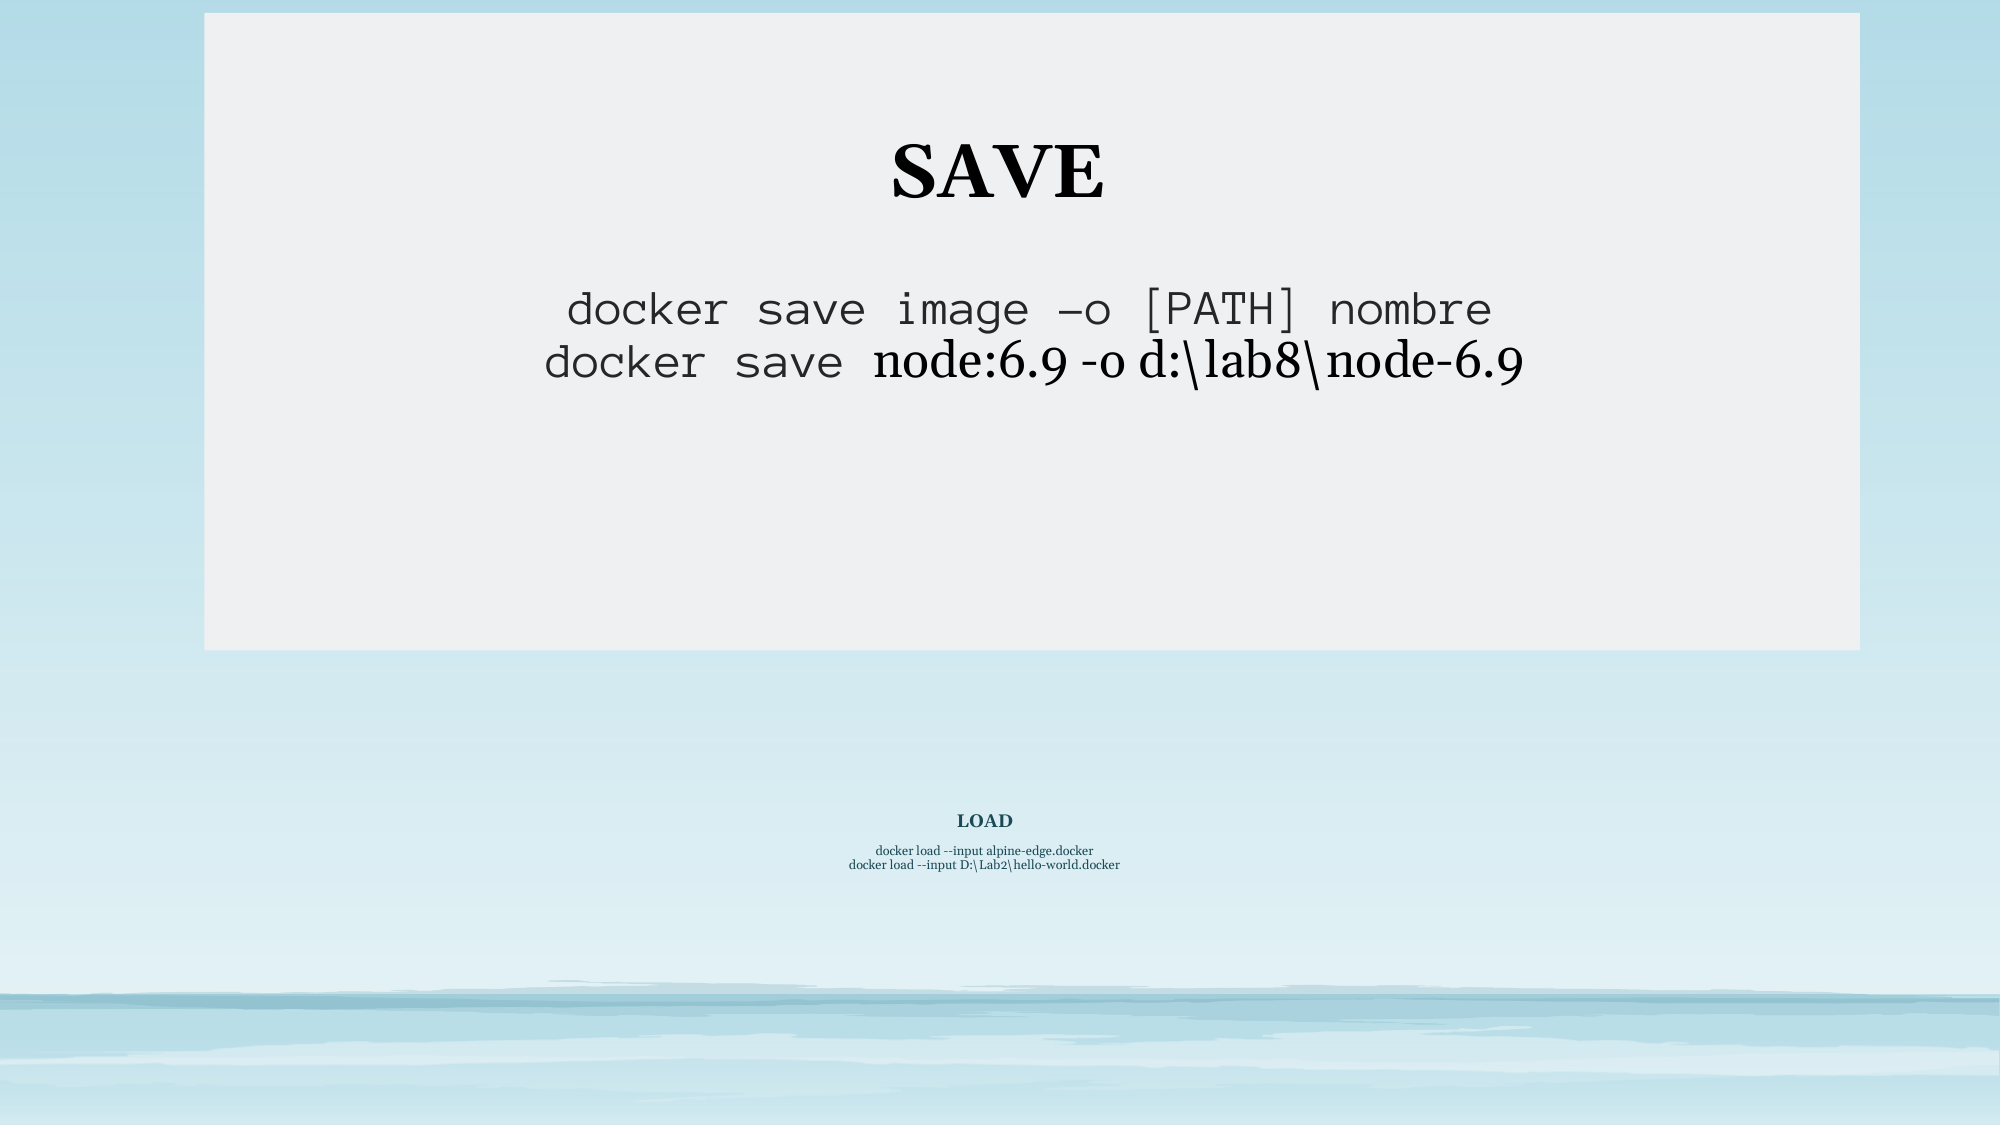

SAVE
docker save image -o [PATH] nombre
docker save node:6.9 -o d:\lab8\node-6.9
# LOAD docker load --input alpine-edge.docker docker load --input D:\Lab2\hello-world.docker